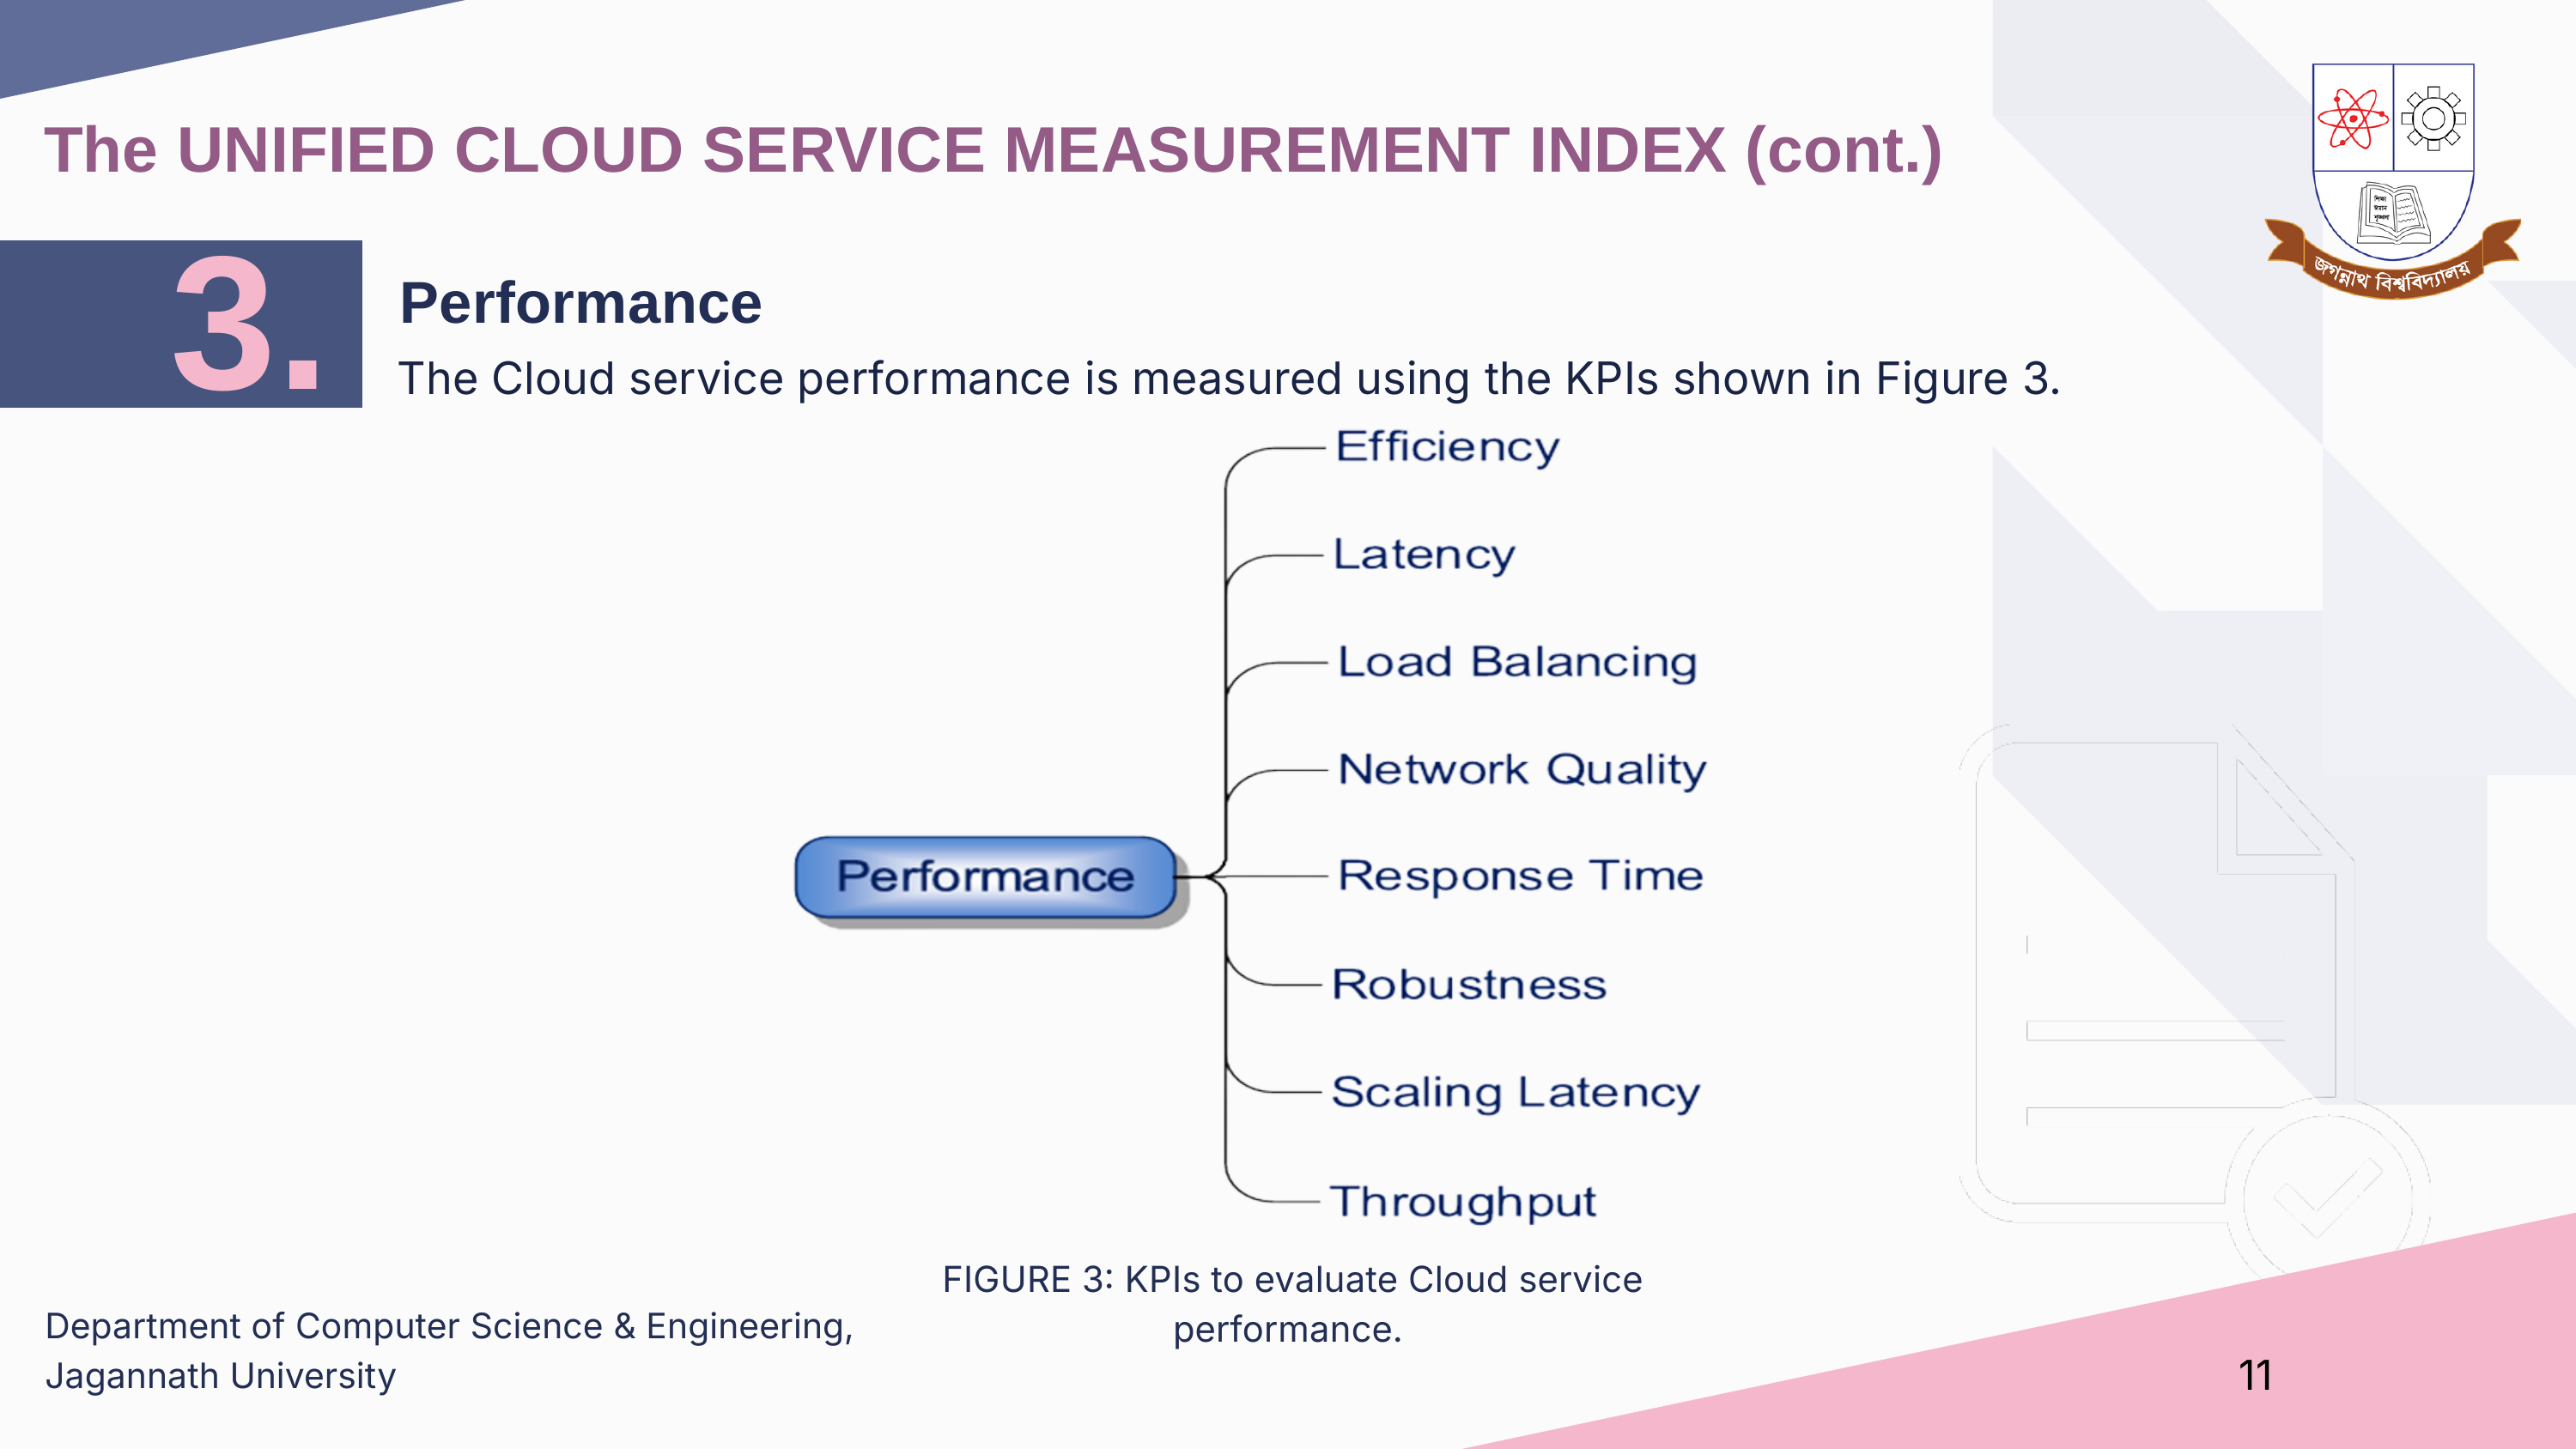

The UNIFIED CLOUD SERVICE MEASUREMENT INDEX (cont.)
 Performance
3.
The Cloud service performance is measured using the KPIs shown in Figure 3.

 FIGURE 3: KPIs to evaluate Cloud service performance.
Department of Computer Science & Engineering, Jagannath University
11